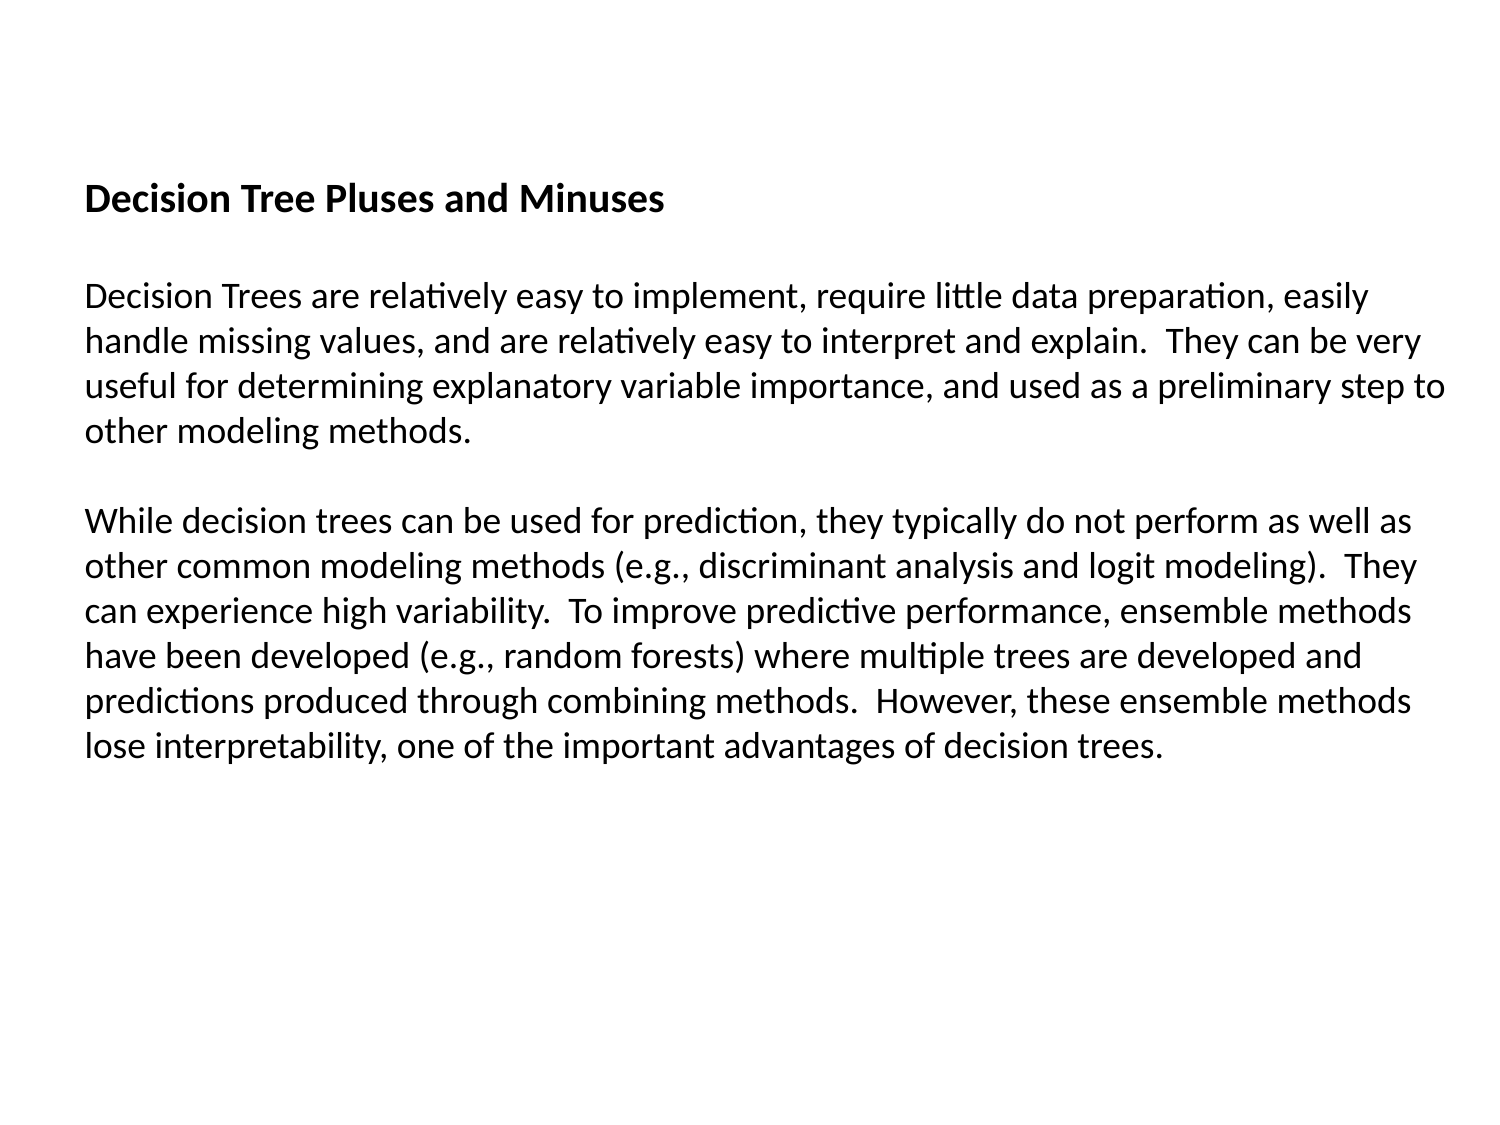

Decision Tree Pluses and Minuses

Decision Trees are relatively easy to implement, require little data preparation, easily handle missing values, and are relatively easy to interpret and explain.  They can be very useful for determining explanatory variable importance, and used as a preliminary step to other modeling methods.

While decision trees can be used for prediction, they typically do not perform as well as other common modeling methods (e.g., discriminant analysis and logit modeling).  They can experience high variability.  To improve predictive performance, ensemble methods have been developed (e.g., random forests) where multiple trees are developed and predictions produced through combining methods.  However, these ensemble methods lose interpretability, one of the important advantages of decision trees.